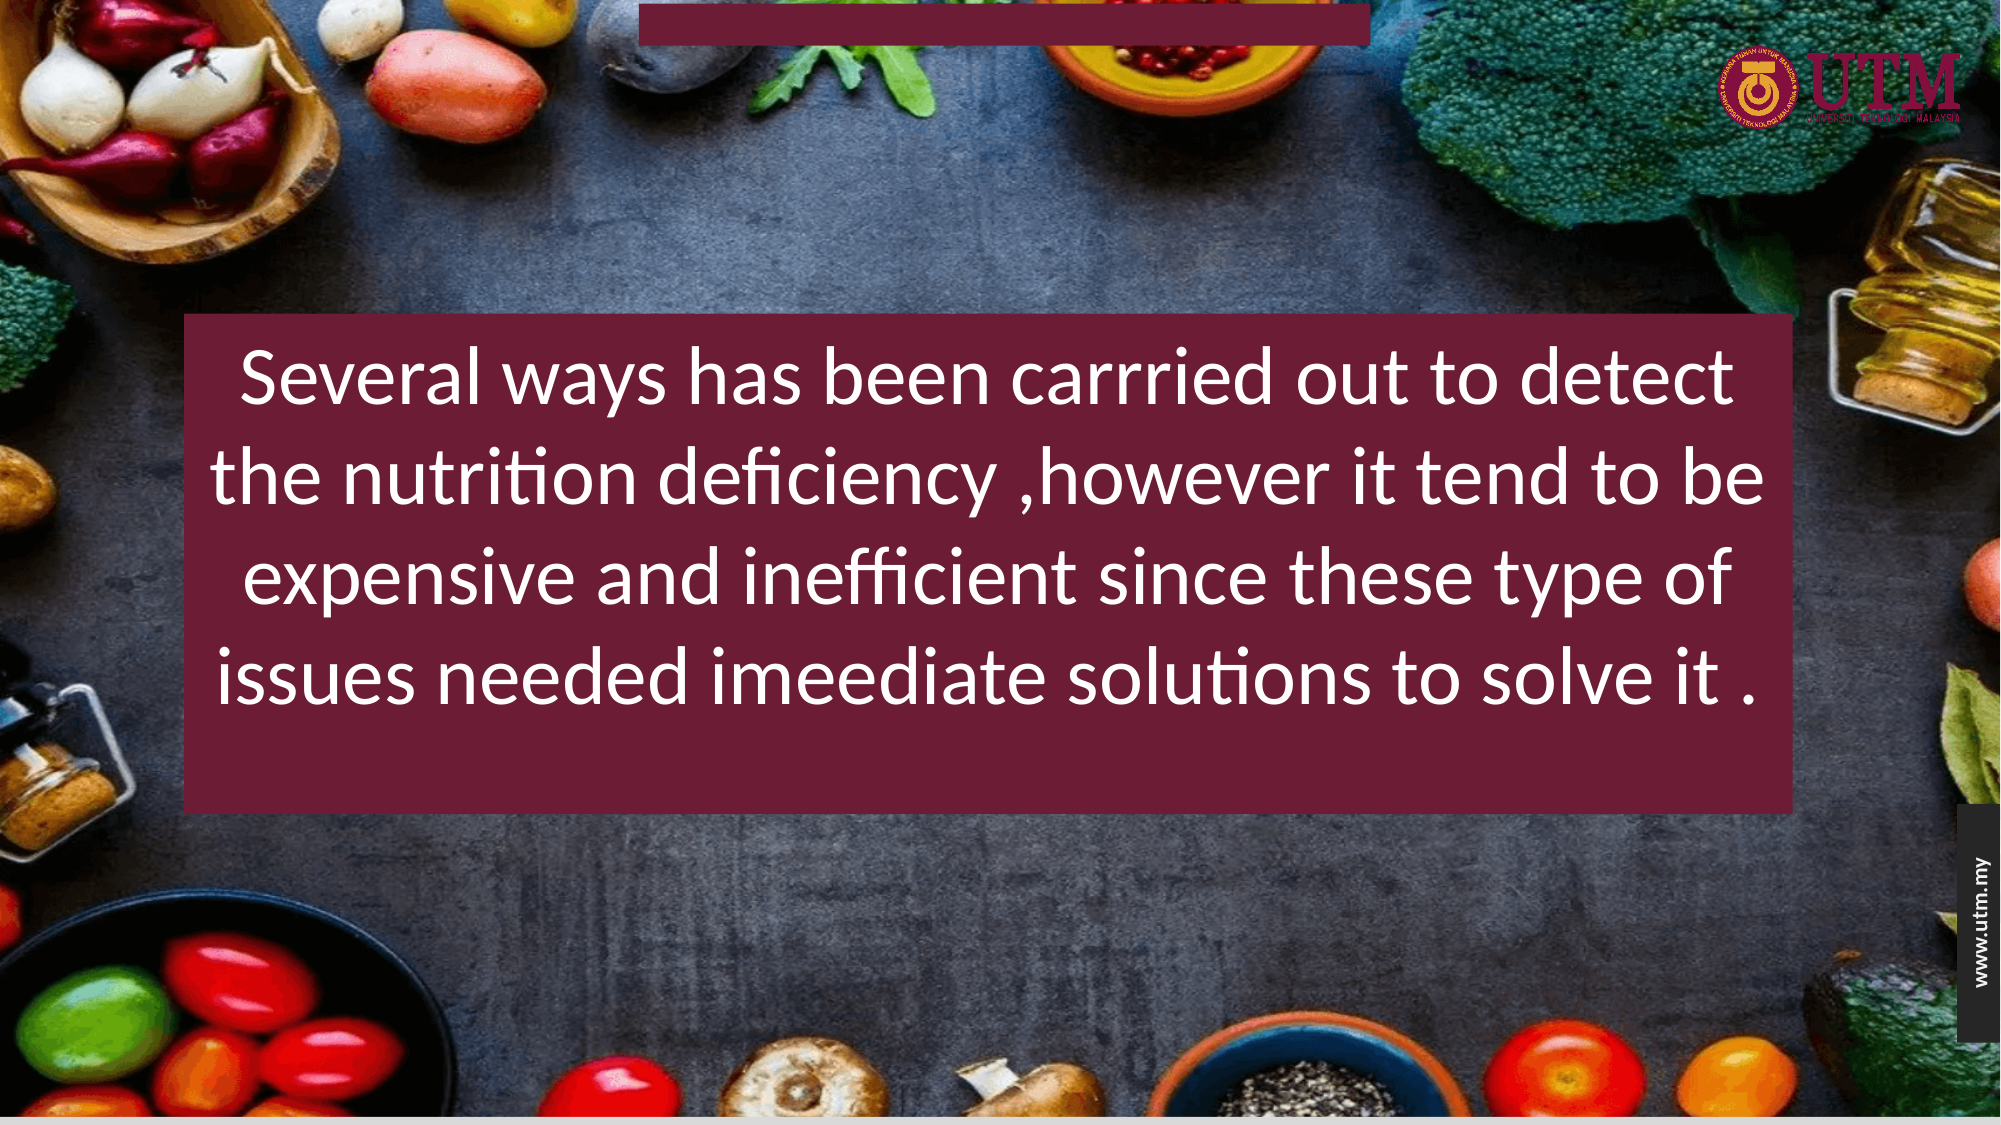

Several ways has been carrried out to detect the nutrition deficiency ,however it tend to be expensive and inefficient since these type of issues needed imeediate solutions to solve it .